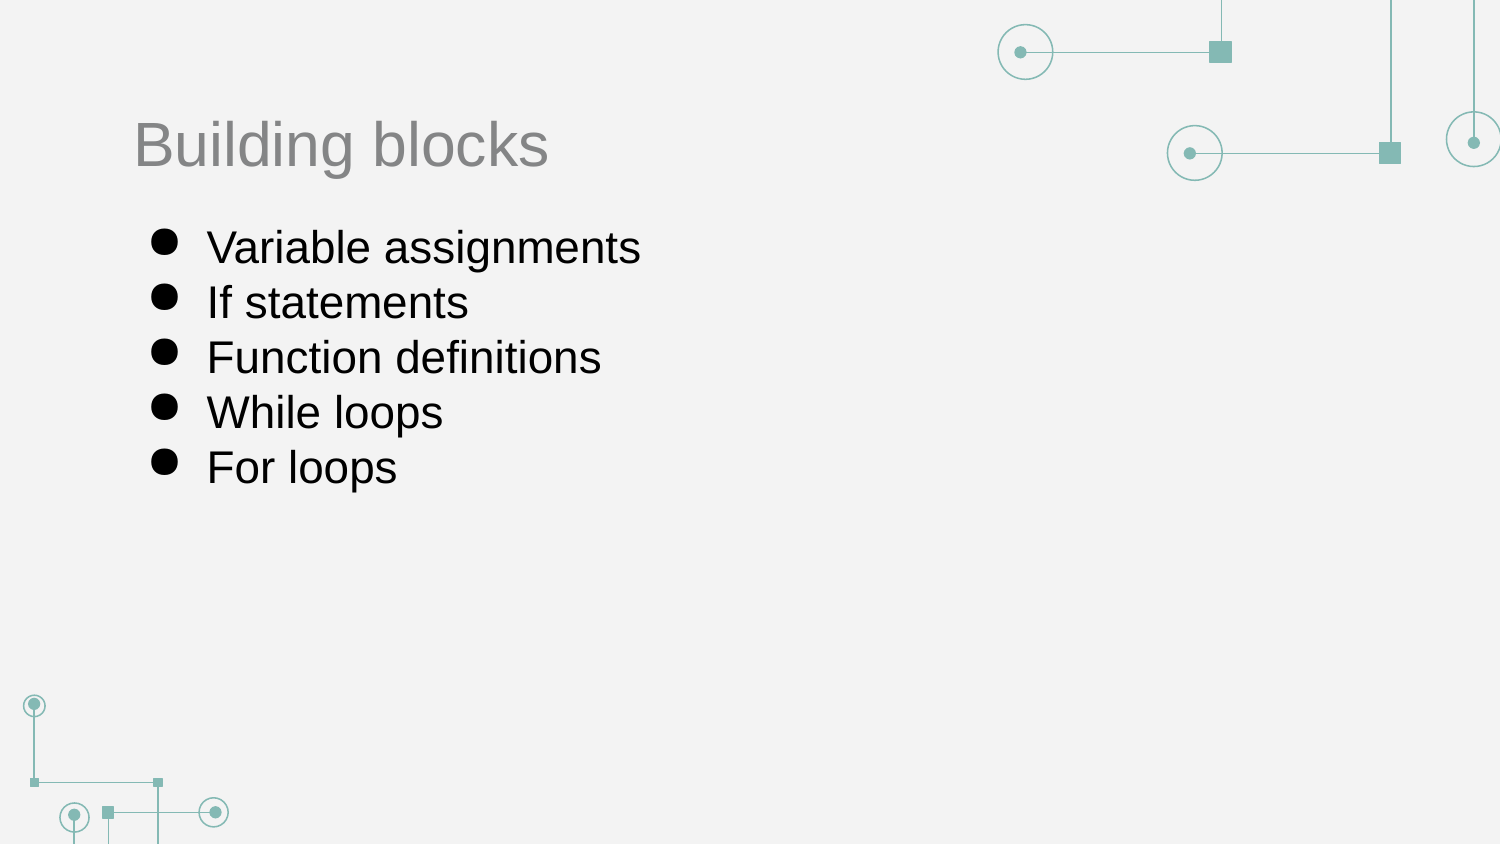

# Building blocks
Variable assignments
If statements
Function definitions
While loops
For loops